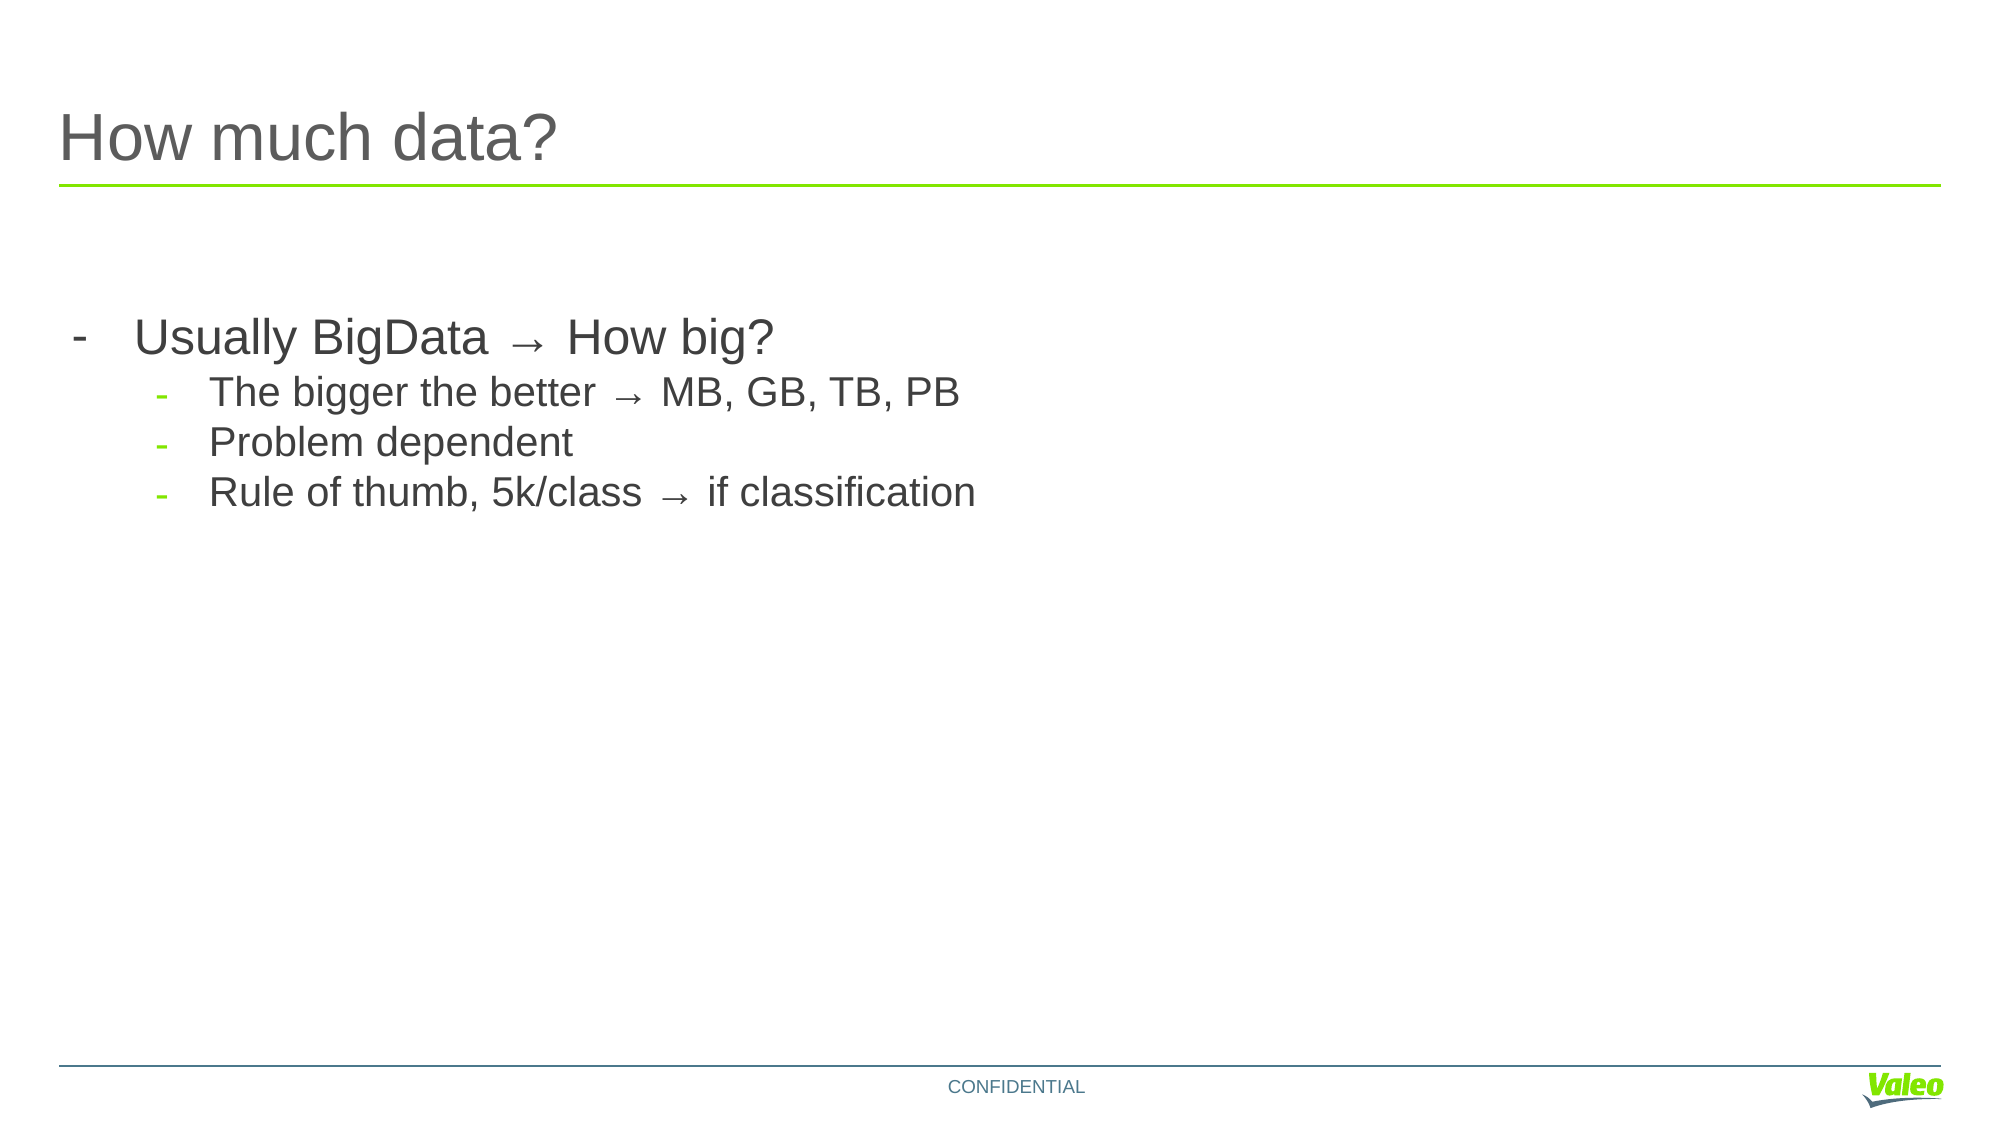

# How much data?
Usually BigData → How big?
The bigger the better → MB, GB, TB, PB
Problem dependent
Rule of thumb, 5k/class → if classification